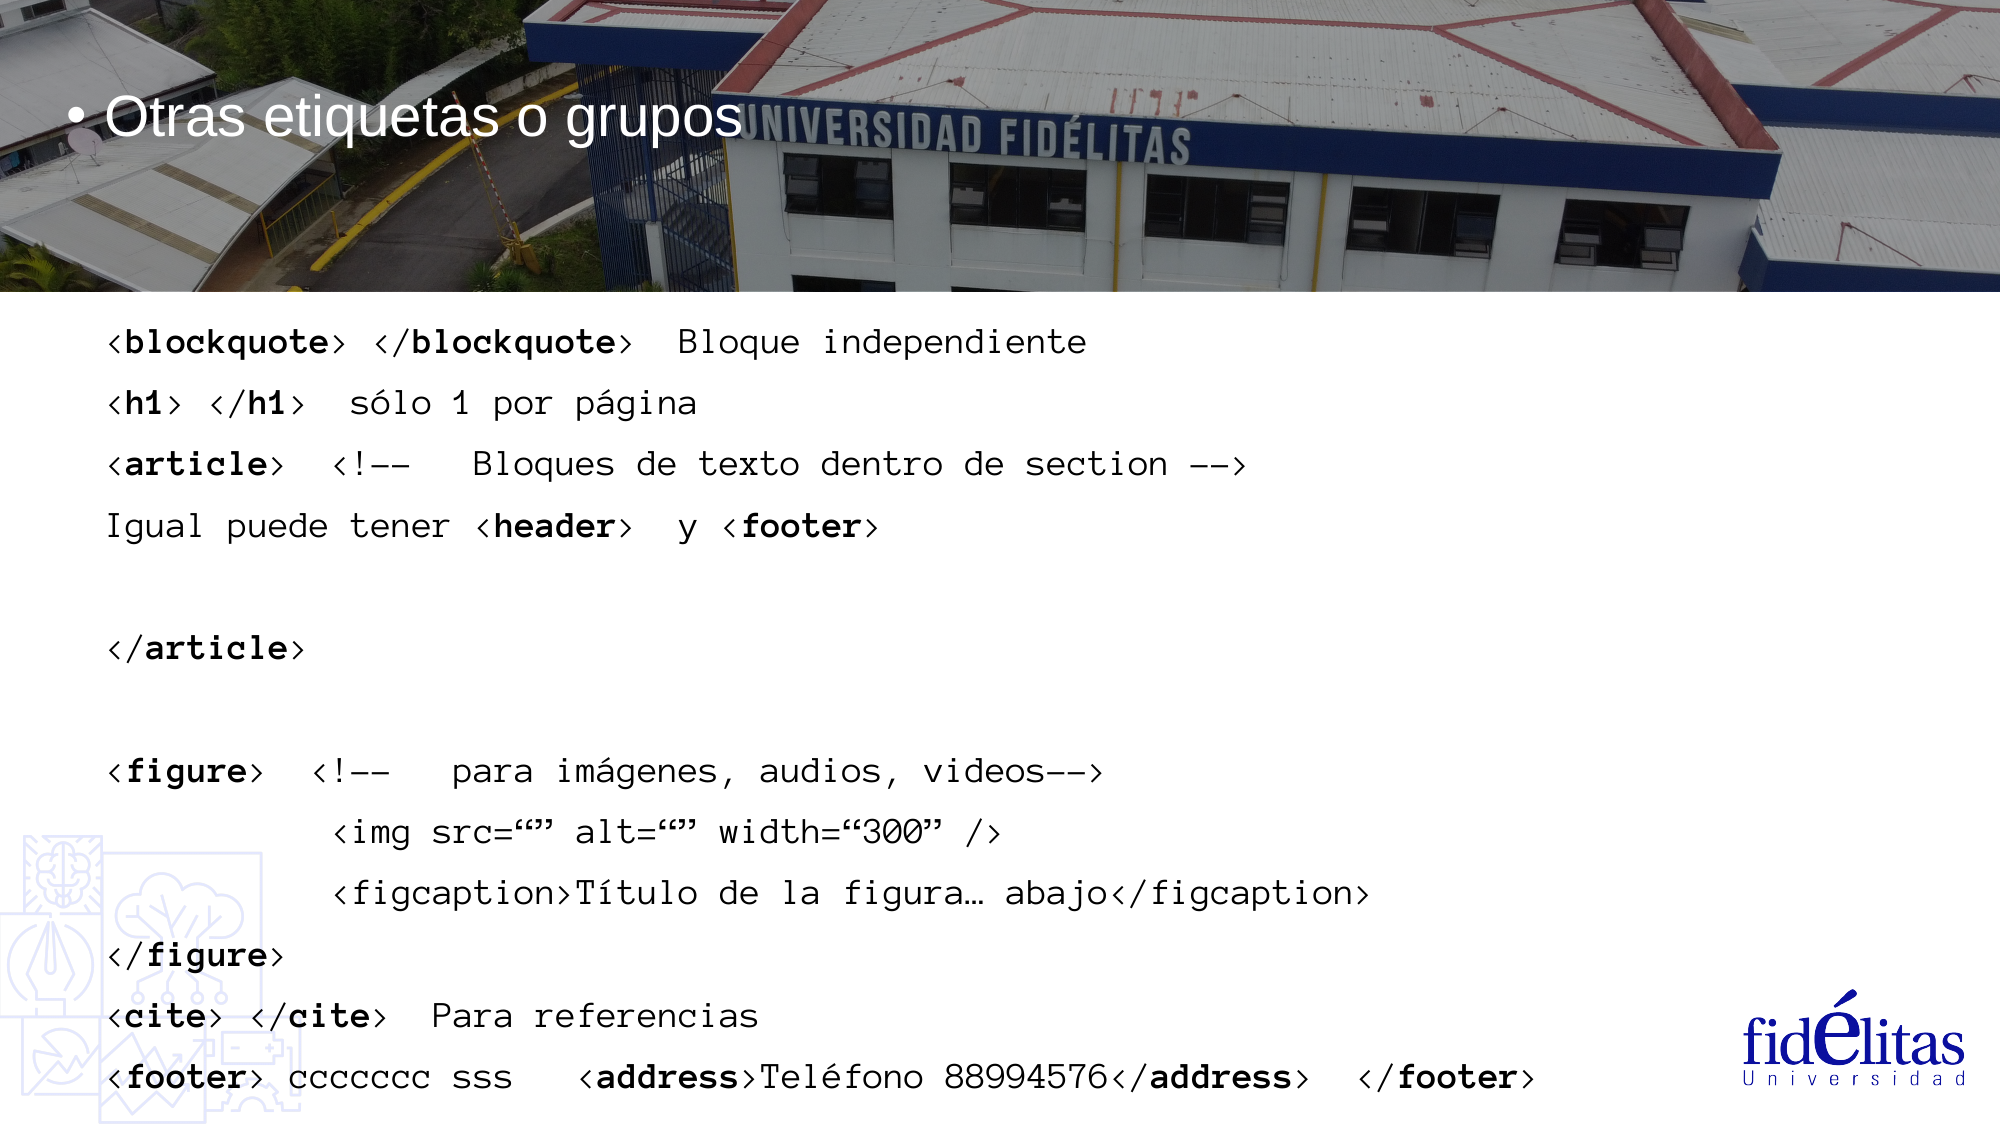

Otras etiquetas o grupos
<blockquote> </blockquote>  Bloque independiente
<h1> </h1>  sólo 1 por página
<article>  <!--   Bloques de texto dentro de section -->
Igual puede tener <header>  y <footer>

</article>

<figure>  <!--   para imágenes, audios, videos-->
           <img src=“” alt=“” width=“300” />
           <figcaption>Título de la figura… abajo</figcaption>
</figure>
<cite> </cite>  Para referencias
<footer> ccccccc sss   <address>Teléfono 88994576</address>  </footer>